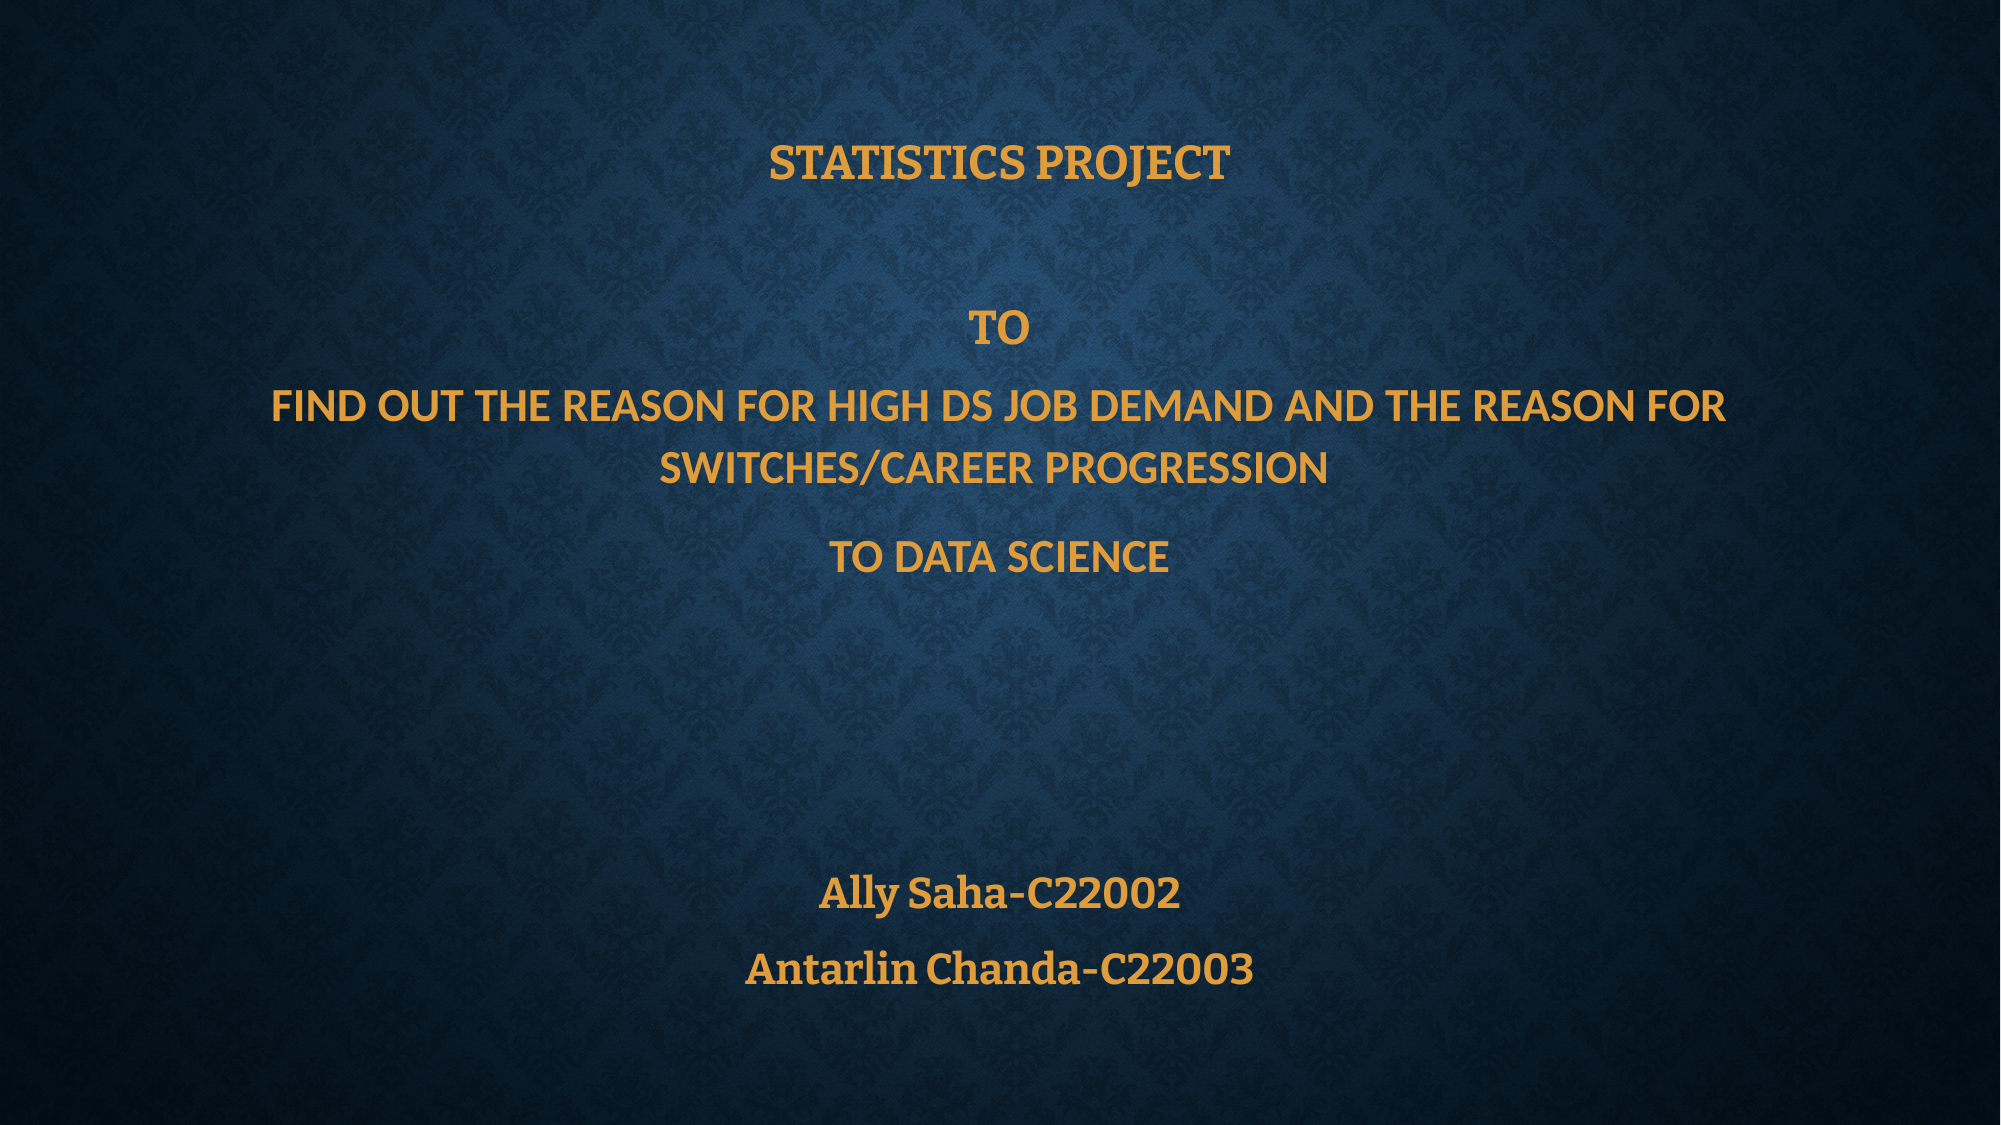

STATISTICS PROJECT

TO
FIND OUT THE REASON FOR HIGH DS JOB DEMAND AND THE REASON FOR SWITCHES/CAREER PROGRESSION
TO DATA SCIENCE

Ally Saha-C22002
Antarlin Chanda-C22003